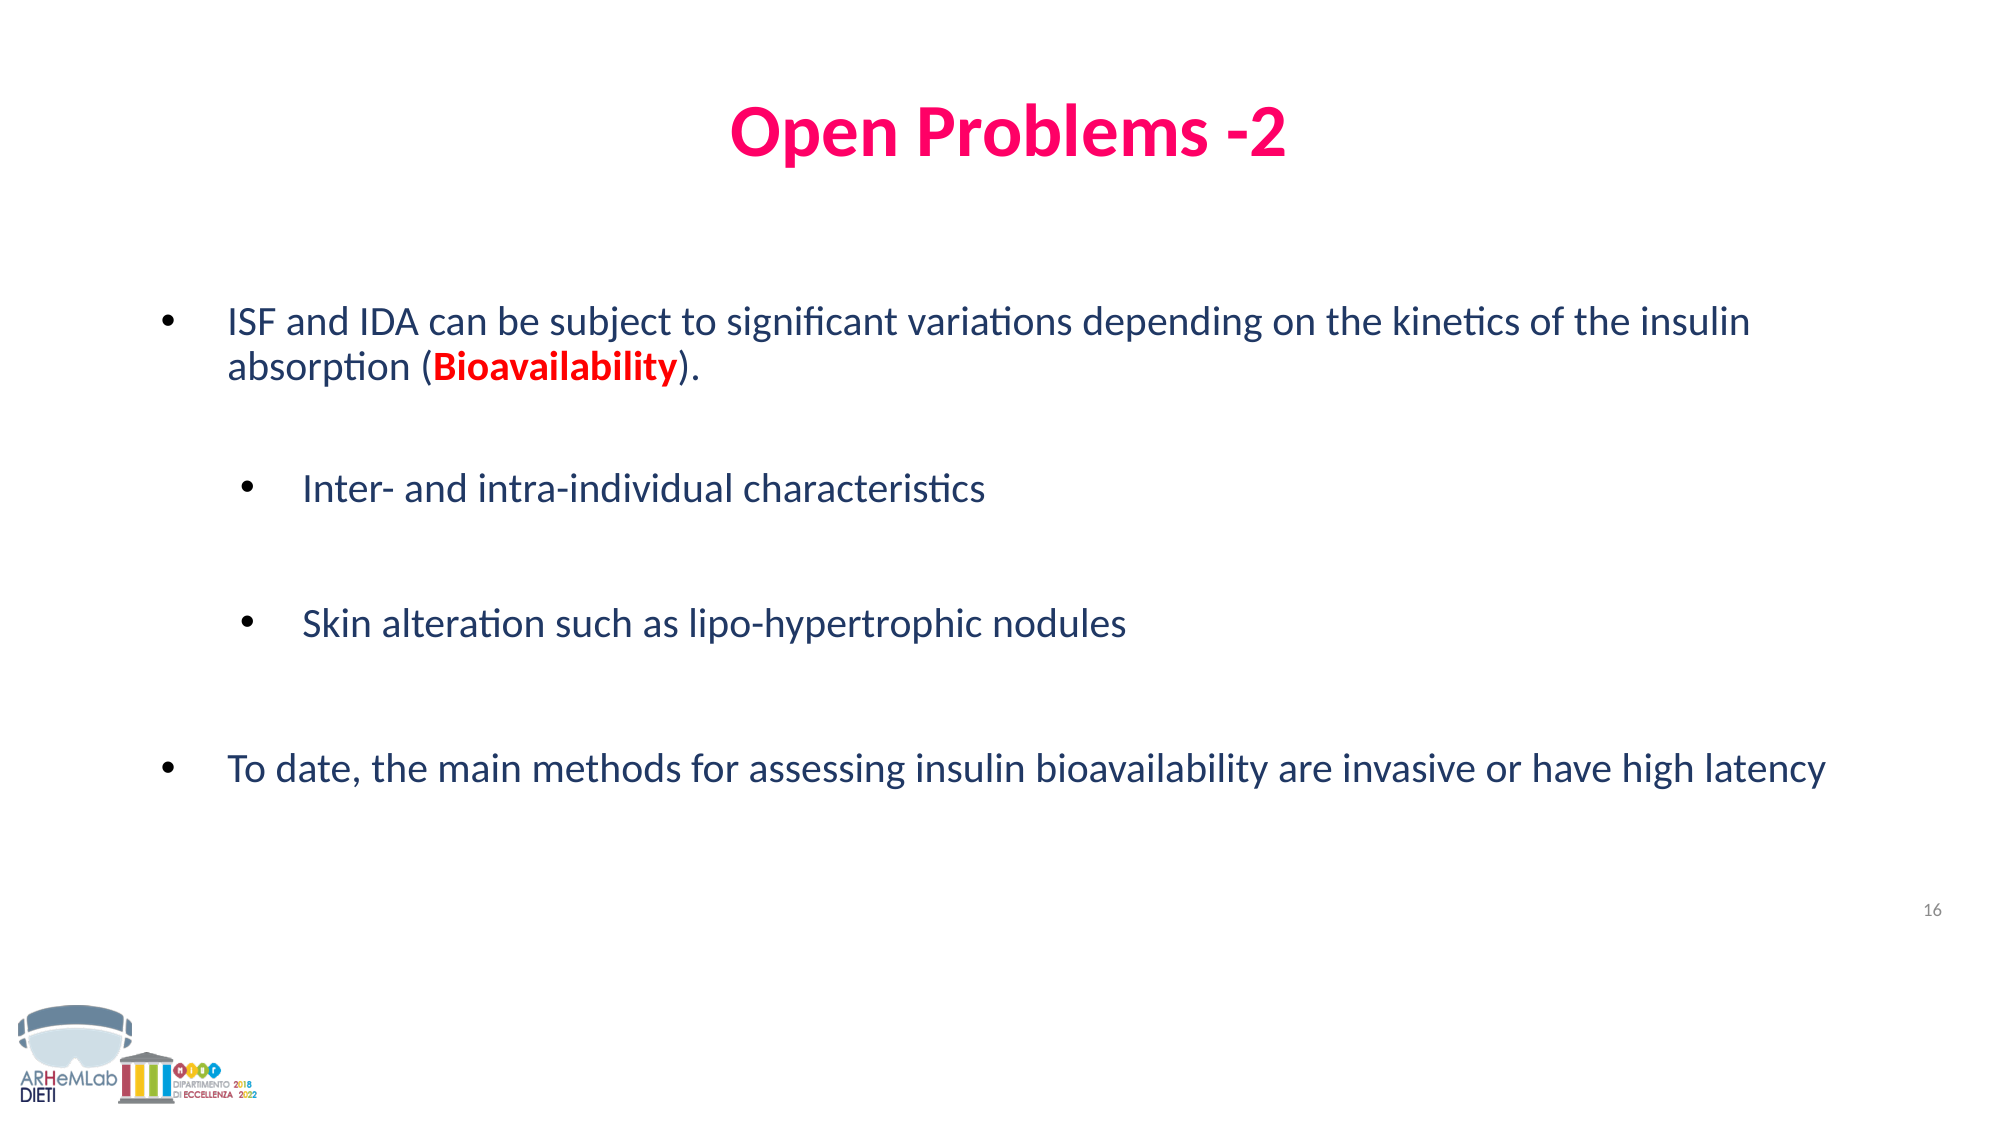

# Open Problems -2
ISF and IDA can be subject to significant variations depending on the kinetics of the insulin absorption (Bioavailability).

Inter- and intra-individual characteristics

Skin alteration such as lipo-hypertrophic nodules

To date, the main methods for assessing insulin bioavailability are invasive or have high latency

16
I2MTC 2020 - A customized bioimpedance meter for monitoring insulin bioavailability